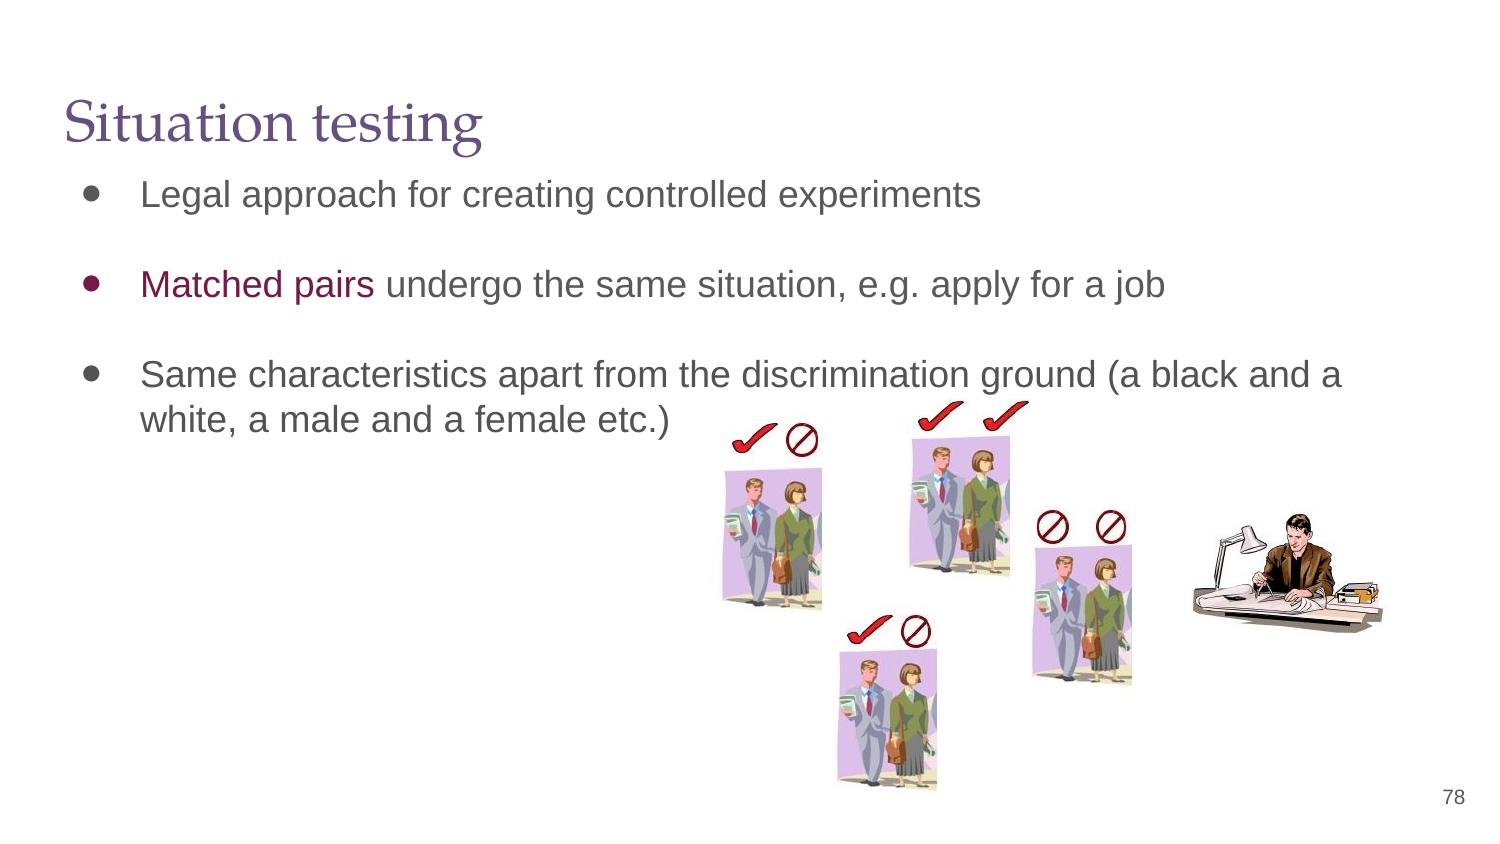

# Situation testing
Legal approach for creating controlled experiments

Matched pairs undergo the same situation, e.g. apply for a job

Same characteristics apart from the discrimination ground (a black and a white, a male and a female etc.)

78